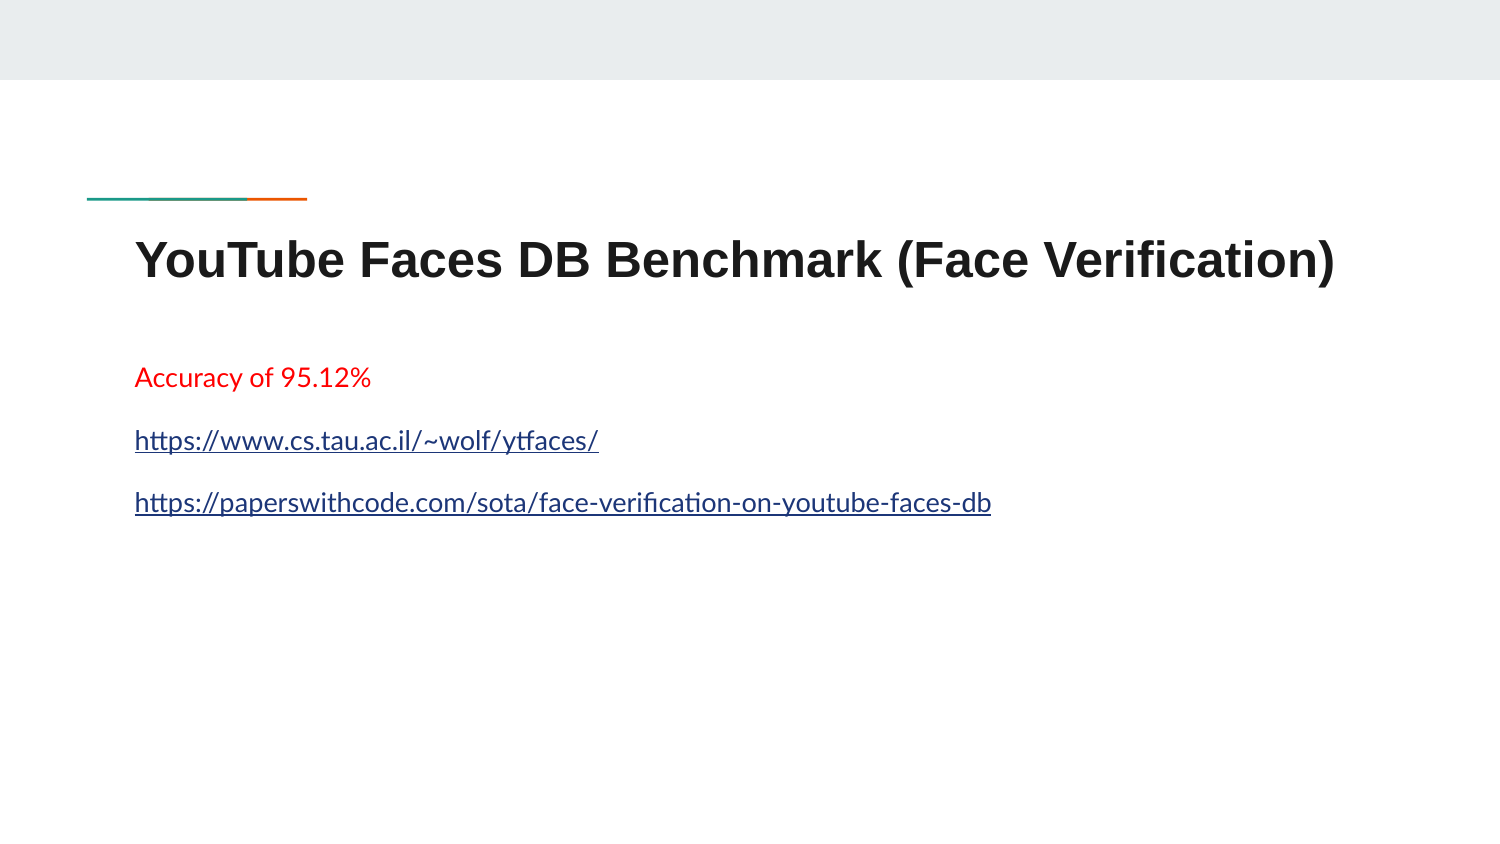

# YouTube Faces DB Benchmark (Face Verification)
Accuracy of 95.12%
https://www.cs.tau.ac.il/~wolf/ytfaces/
https://paperswithcode.com/sota/face-verification-on-youtube-faces-db